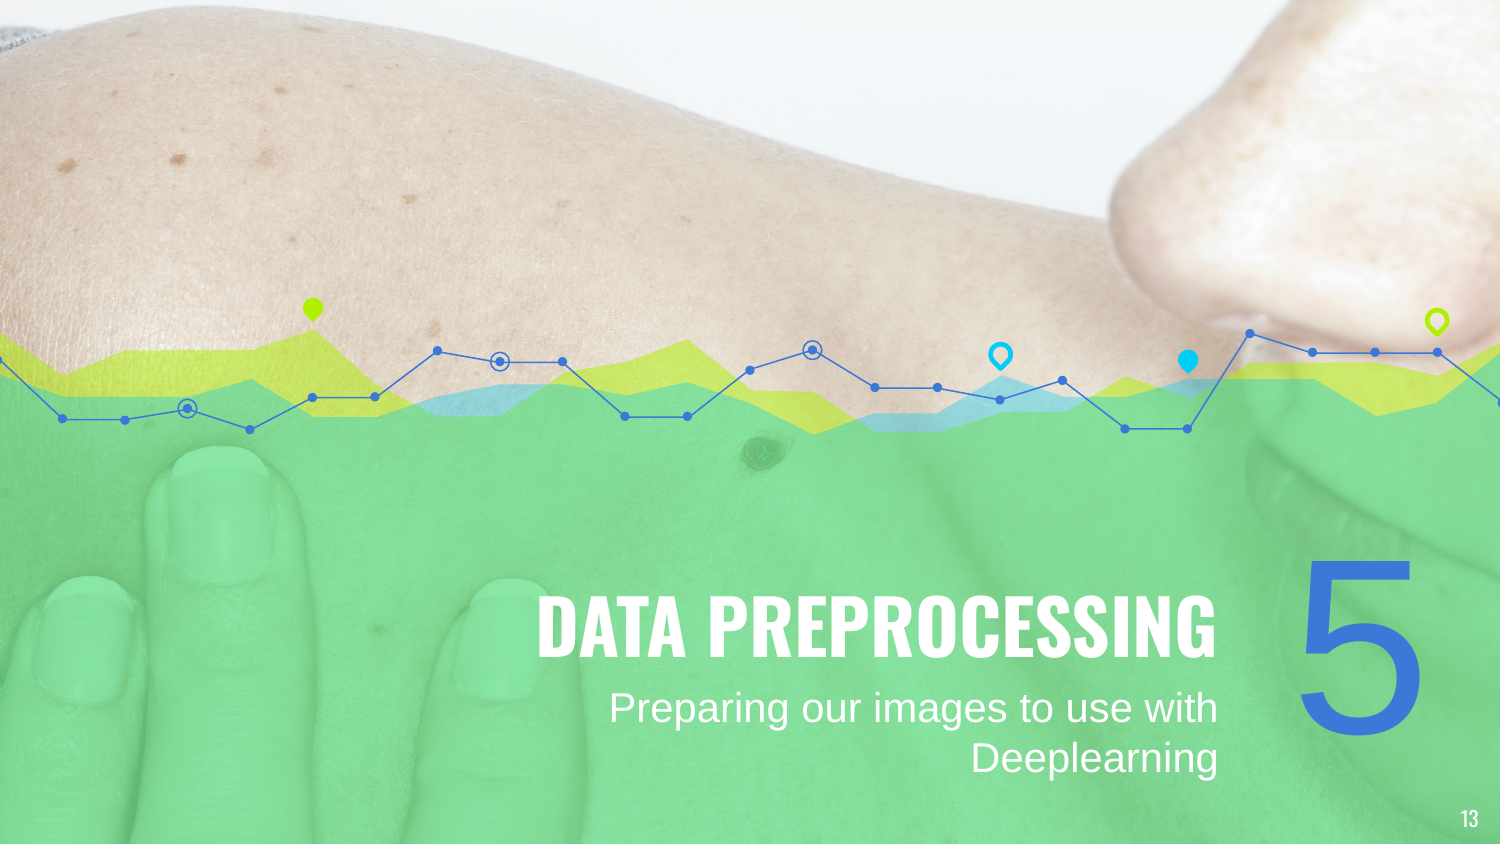

# DATA PREPROCESSING
5
Preparing our images to use with Deeplearning
13